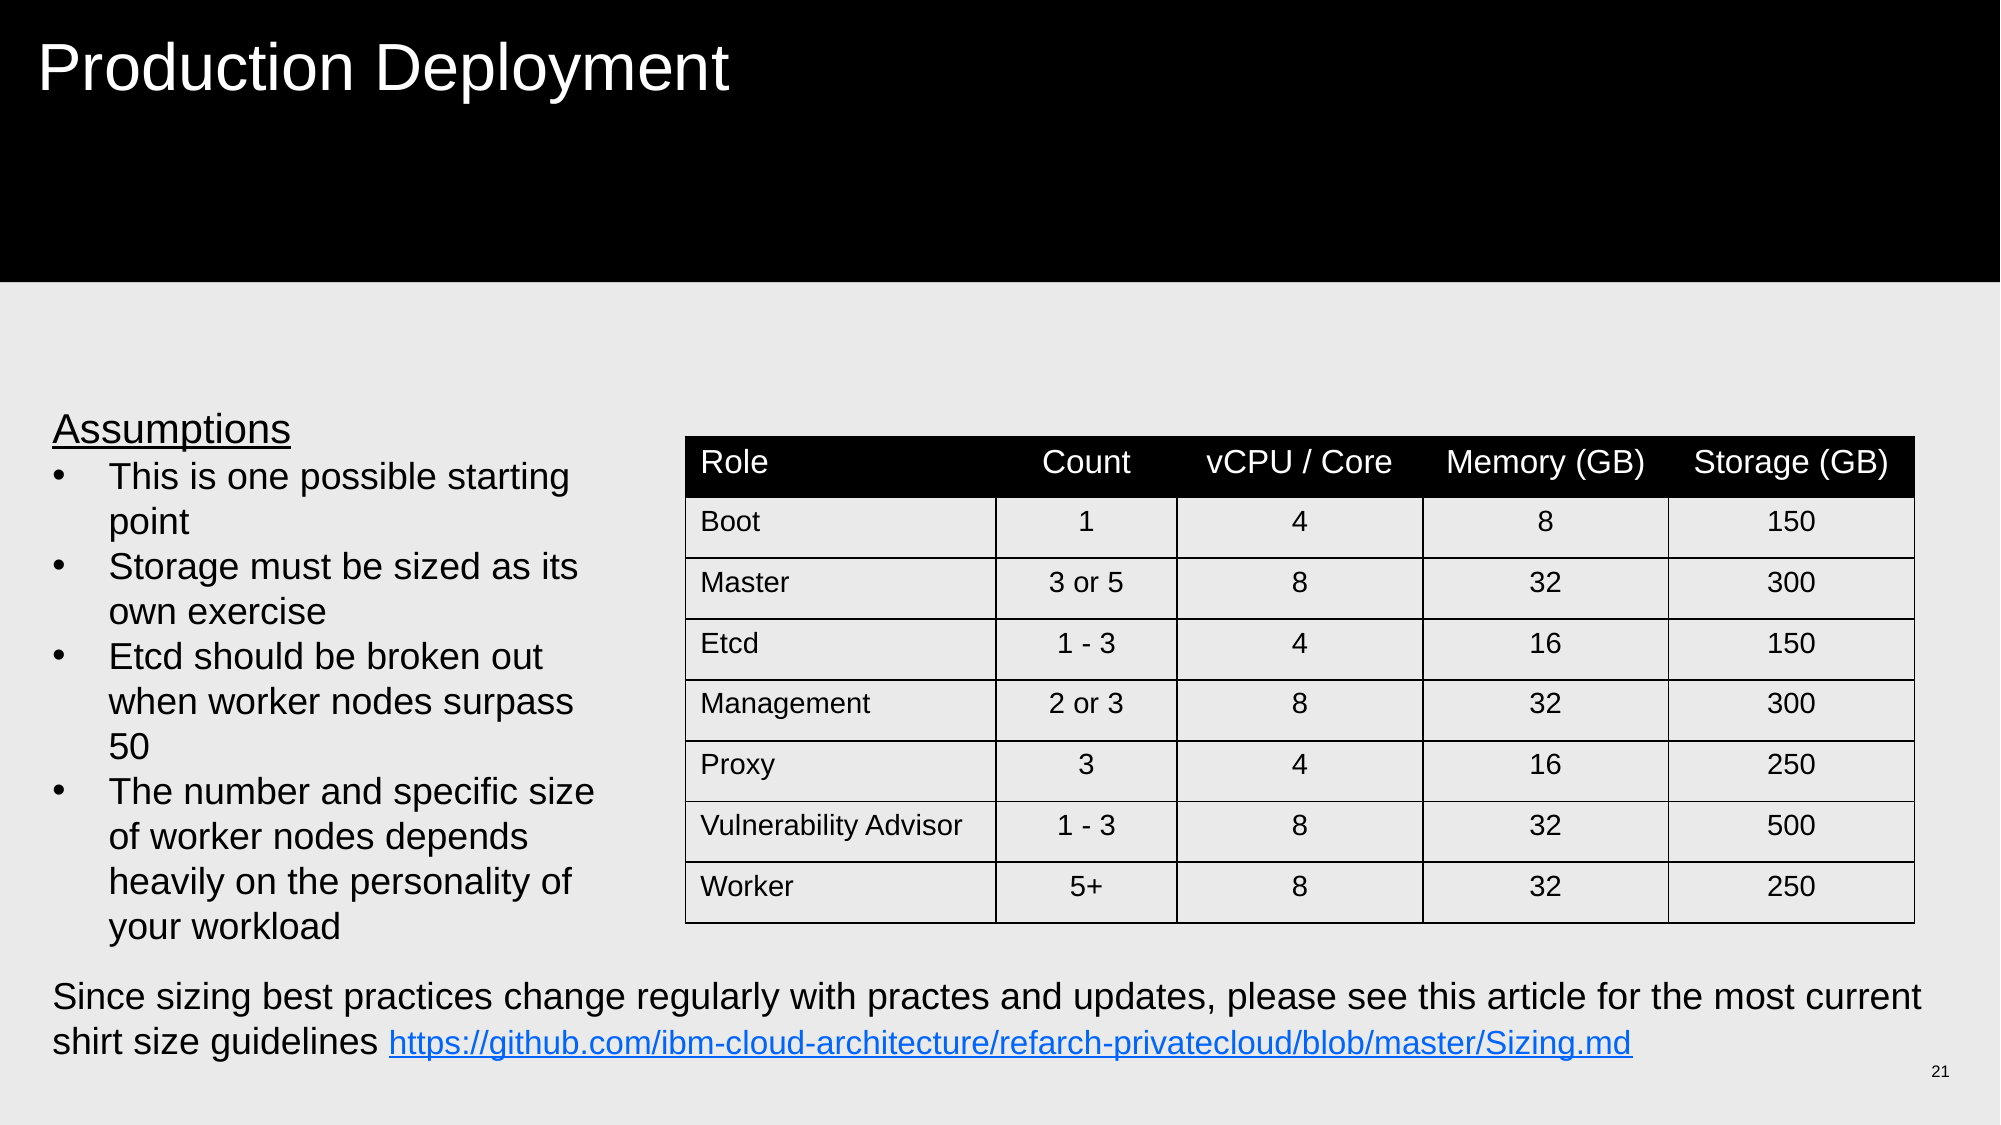

# Production Deployment
Assumptions
This is one possible starting point
Storage must be sized as its own exercise
Etcd should be broken out when worker nodes surpass 50
The number and specific size of worker nodes depends heavily on the personality of your workload

| Role | Count | vCPU / Core | Memory (GB) | Storage (GB) |
| --- | --- | --- | --- | --- |
| Boot | 1 | 4 | 8 | 150 |
| Master | 3 or 5 | 8 | 32 | 300 |
| Etcd | 1 - 3 | 4 | 16 | 150 |
| Management | 2 or 3 | 8 | 32 | 300 |
| Proxy | 3 | 4 | 16 | 250 |
| Vulnerability Advisor | 1 - 3 | 8 | 32 | 500 |
| Worker | 5+ | 8 | 32 | 250 |
Since sizing best practices change regularly with practes and updates, please see this article for the most current shirt size guidelines https://github.com/ibm-cloud-architecture/refarch-privatecloud/blob/master/Sizing.md
21